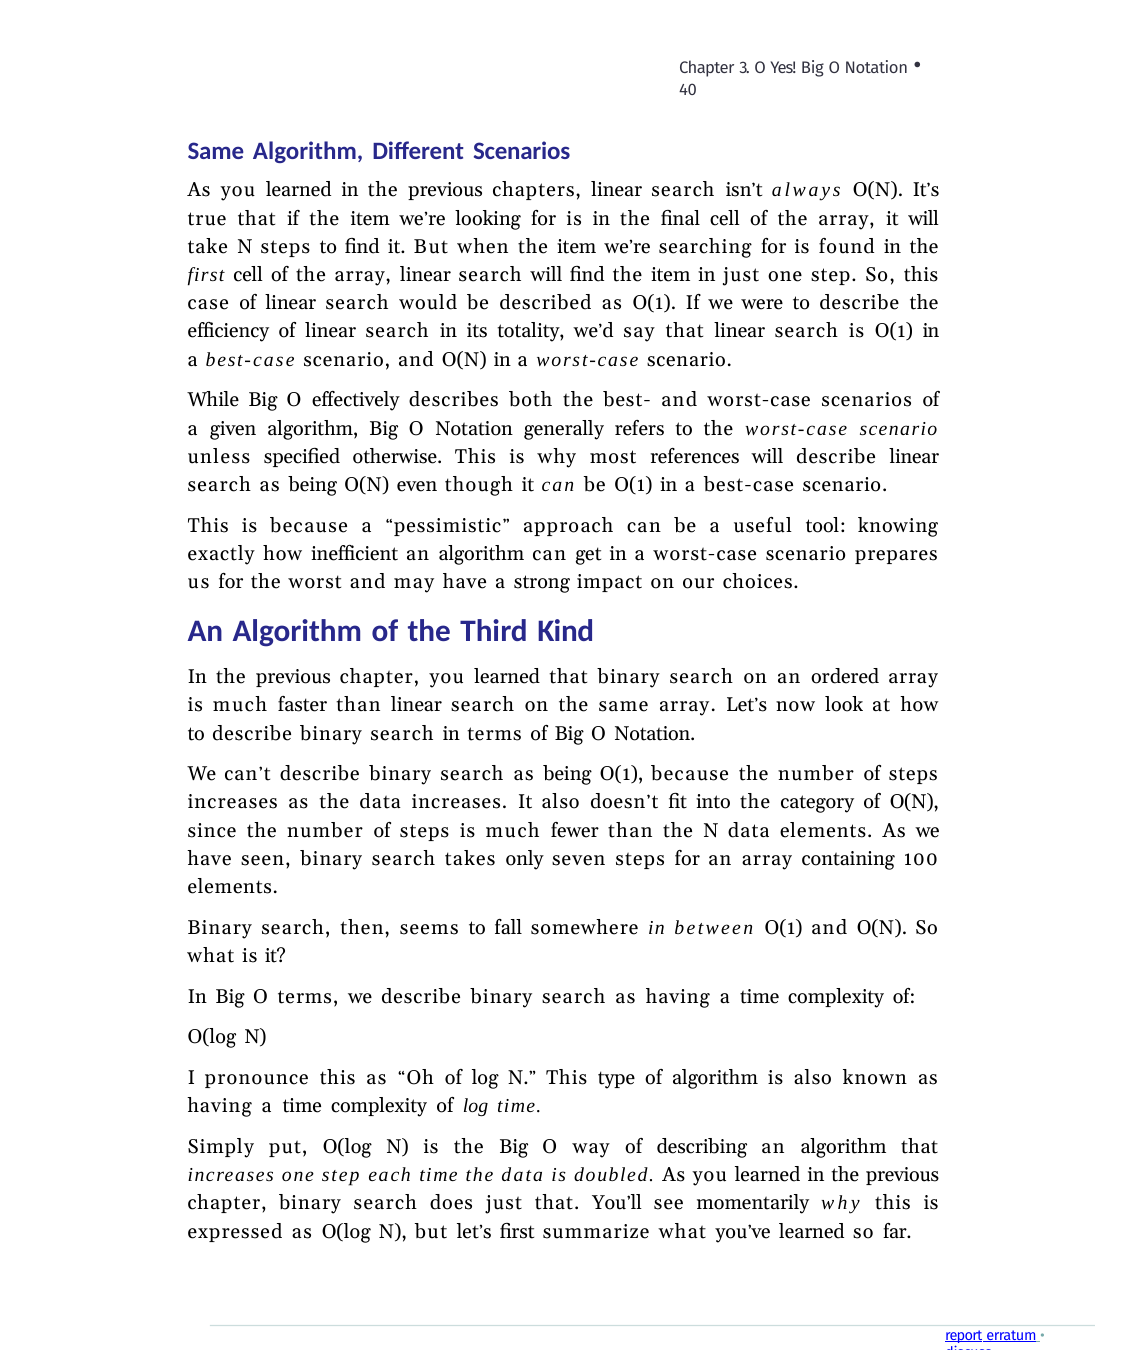

Chapter 3. O Yes! Big O Notation • 40

Same Algorithm, Different Scenarios
As you learned in the previous chapters, linear search isn’t always O(N). It’s true that if the item we’re looking for is in the final cell of the array, it will take N steps to find it. But when the item we’re searching for is found in the first cell of the array, linear search will find the item in just one step. So, this case of linear search would be described as O(1). If we were to describe the efficiency of linear search in its totality, we’d say that linear search is O(1) in a best-case scenario, and O(N) in a worst-case scenario.
While Big O effectively describes both the best- and worst-case scenarios of a given algorithm, Big O Notation generally refers to the worst-case scenario unless specified otherwise. This is why most references will describe linear search as being O(N) even though it can be O(1) in a best-case scenario.
This is because a “pessimistic” approach can be a useful tool: knowing exactly how inefficient an algorithm can get in a worst-case scenario prepares us for the worst and may have a strong impact on our choices.
An Algorithm of the Third Kind
In the previous chapter, you learned that binary search on an ordered array is much faster than linear search on the same array. Let’s now look at how to describe binary search in terms of Big O Notation.
We can’t describe binary search as being O(1), because the number of steps increases as the data increases. It also doesn’t fit into the category of O(N), since the number of steps is much fewer than the N data elements. As we have seen, binary search takes only seven steps for an array containing 100 elements.
Binary search, then, seems to fall somewhere in between O(1) and O(N). So what is it?
In Big O terms, we describe binary search as having a time complexity of: O(log N)
I pronounce this as “Oh of log N.” This type of algorithm is also known as having a time complexity of log time.
Simply put, O(log N) is the Big O way of describing an algorithm that increases one step each time the data is doubled. As you learned in the previous chapter, binary search does just that. You’ll see momentarily why this is expressed as O(log N), but let’s first summarize what you’ve learned so far.
report erratum • discuss